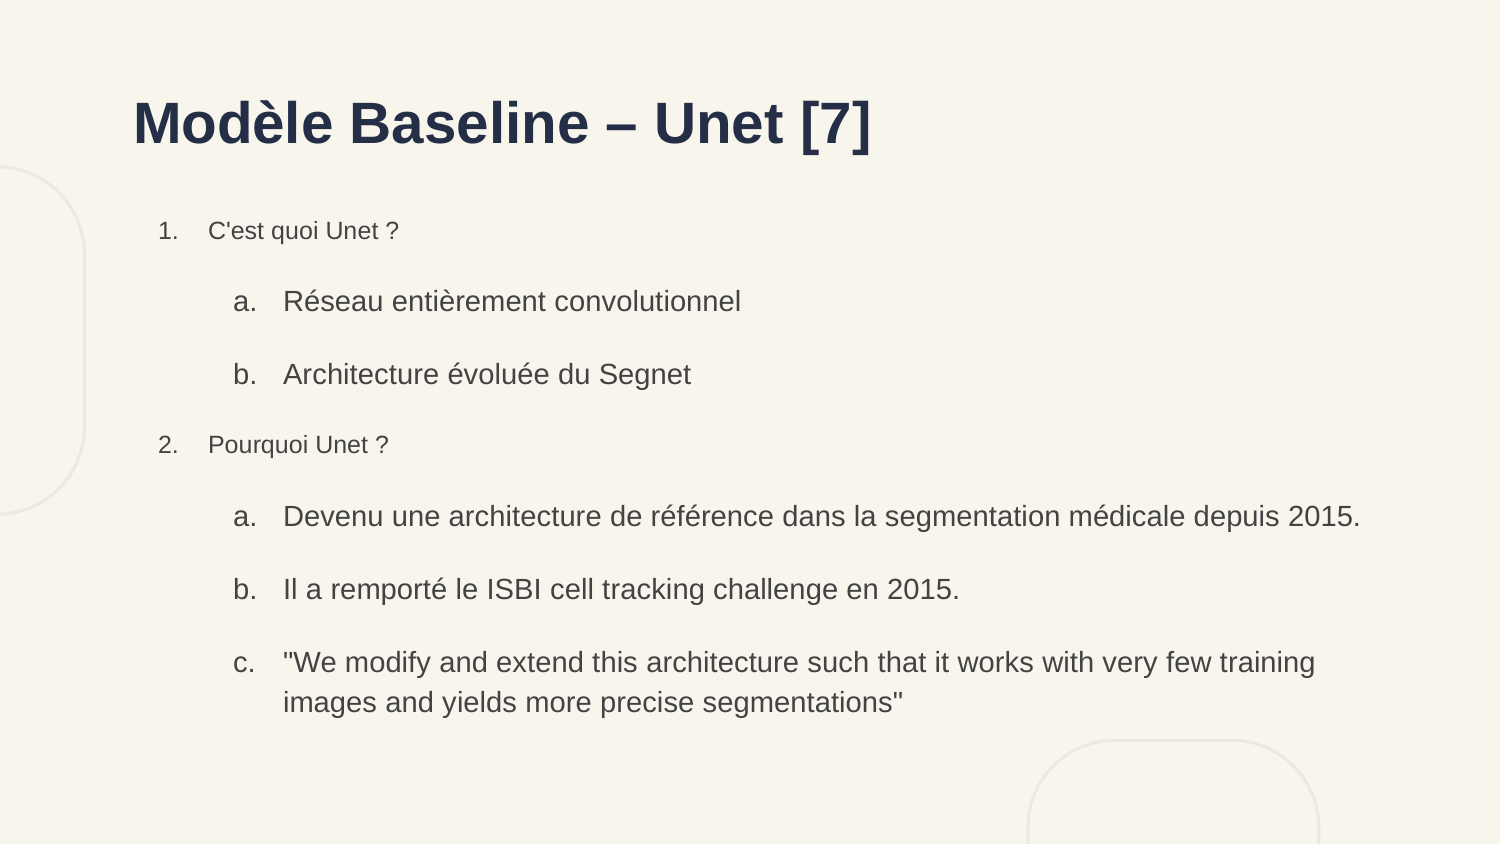

# Modèle Baseline – Unet [7]
C'est quoi Unet ?
Réseau entièrement convolutionnel
Architecture évoluée du Segnet

Pourquoi Unet ?
Devenu une architecture de référence dans la segmentation médicale depuis 2015.
Il a remporté le ISBI cell tracking challenge en 2015.
"We modify and extend this architecture such that it works with very few training images and yields more precise segmentations"